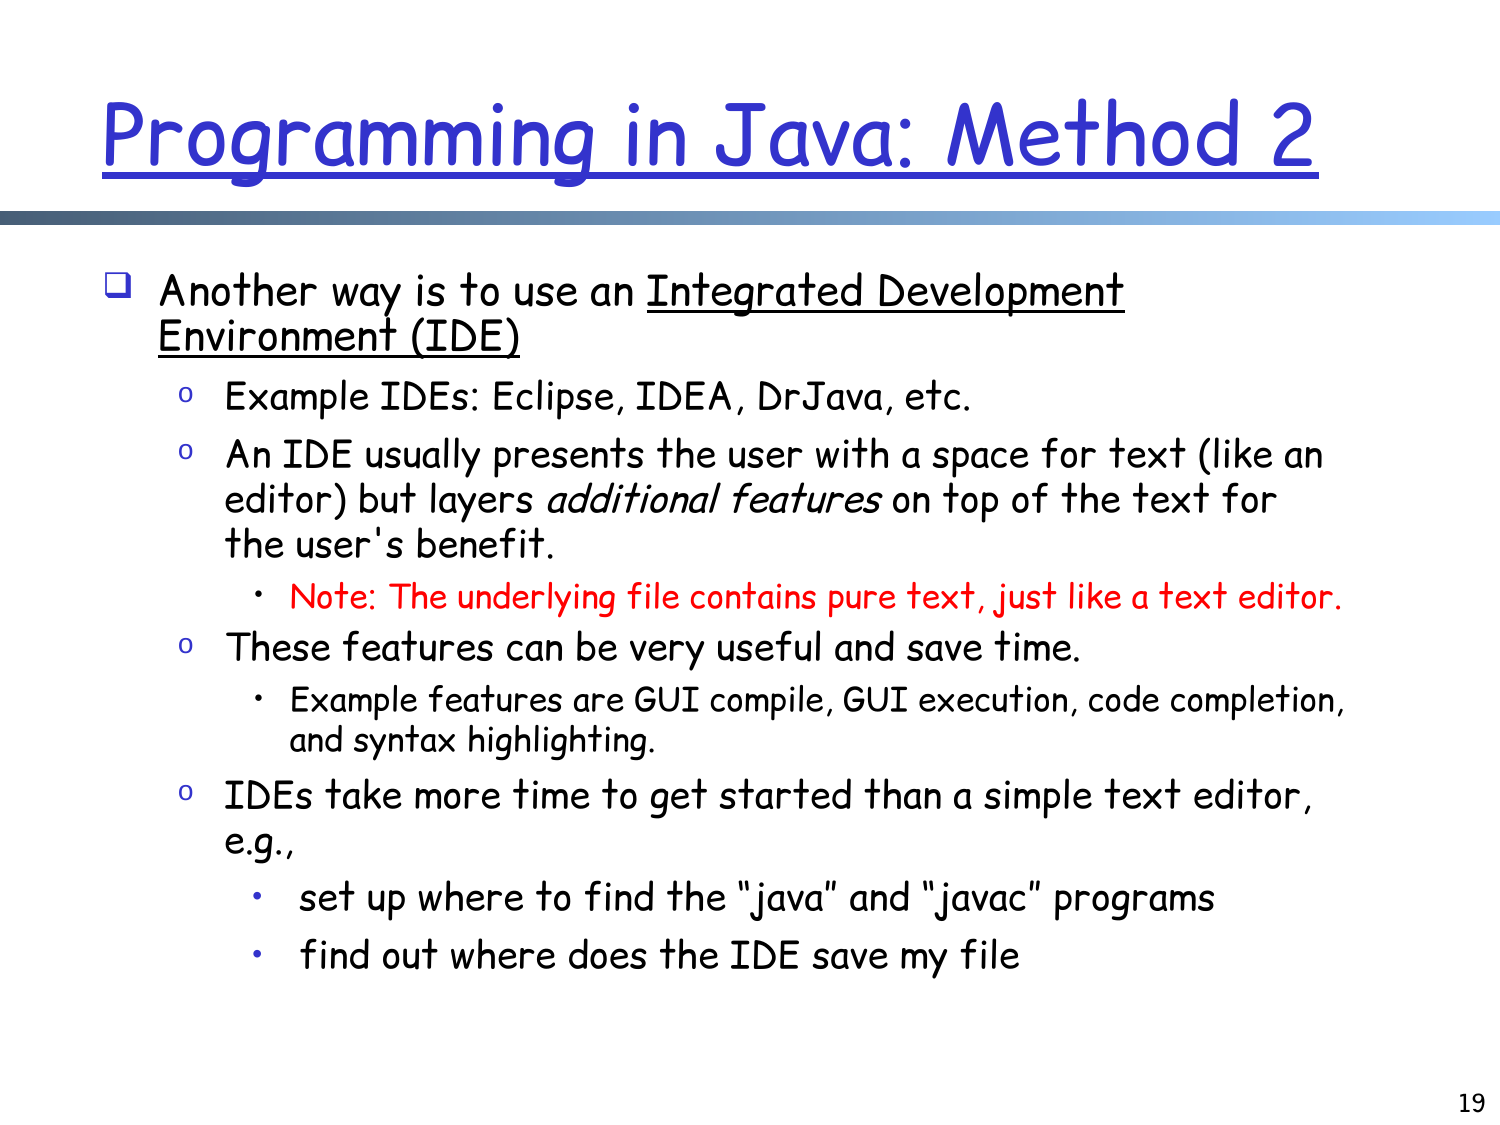

Programming in Java: Method 2
Another way is to use an Integrated Development Environment (IDE)
Example IDEs: Eclipse, IDEA, DrJava, etc.
An IDE usually presents the user with a space for text (like an editor) but layers additional features on top of the text for the user's benefit.
Note: The underlying file contains pure text, just like a text editor.
These features can be very useful and save time.
Example features are GUI compile, GUI execution, code completion, and syntax highlighting.
IDEs take more time to get started than a simple text editor, e.g.,
set up where to find the “java” and “javac” programs
find out where does the IDE save my file
19